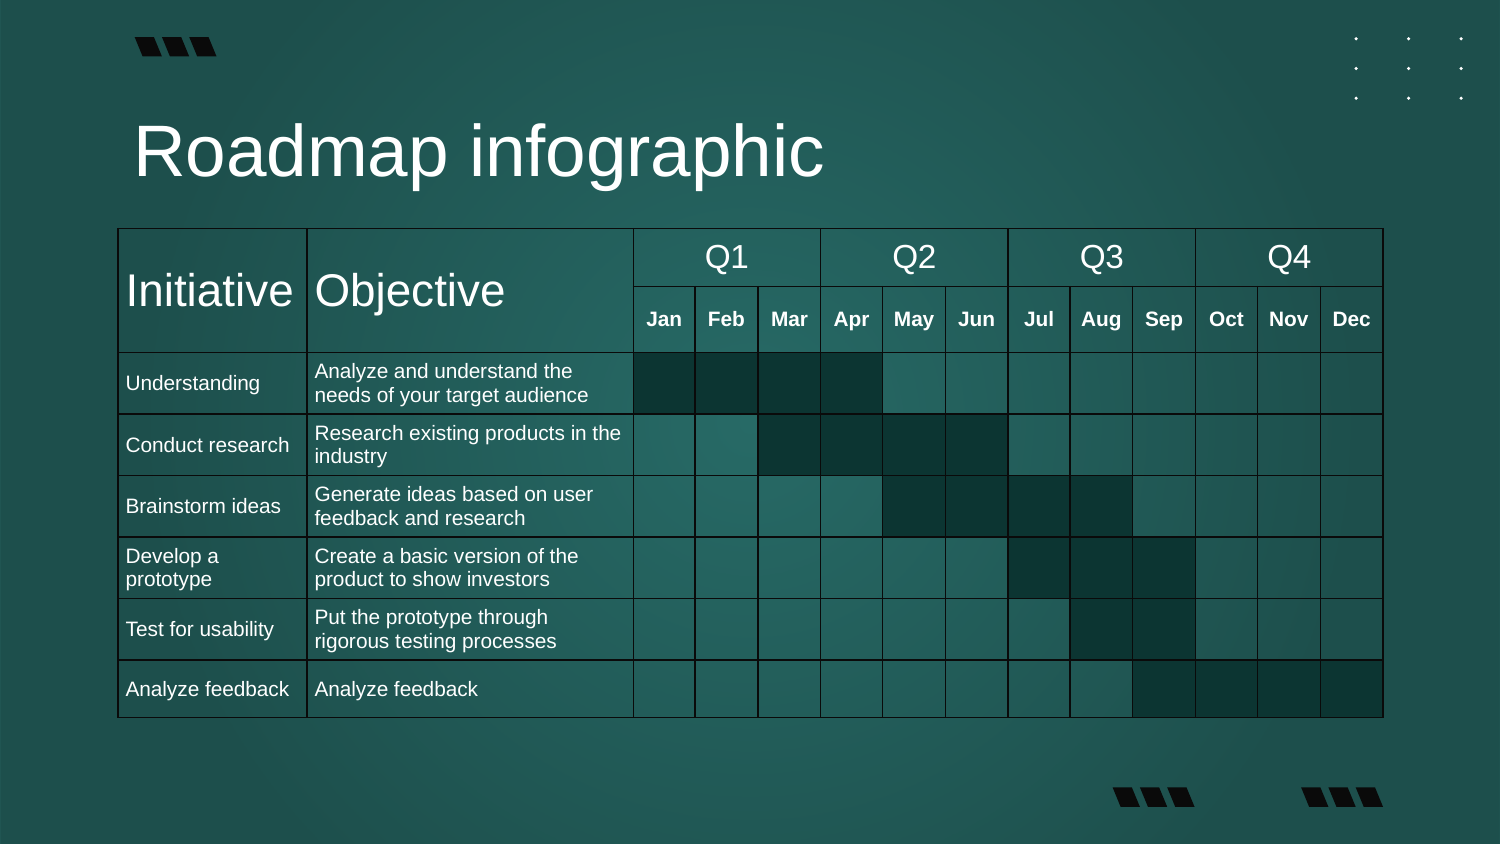

# Roadmap infographic
| Initiative | Objective | Q1 |  |  | Q2 |  |  | Q3 |  |  | Q4 |  |  |
| --- | --- | --- | --- | --- | --- | --- | --- | --- | --- | --- | --- | --- | --- |
|  |  | Jan | Feb | Mar | Apr | May | Jun | Jul | Aug | Sep | Oct | Nov | Dec |
| Understanding | Analyze and understand the needs of your target audience |  |  |  |  |  |  |  |  |  |  |  |  |
| Conduct research | Research existing products in the industry |  |  |  |  |  |  |  |  |  |  |  |  |
| Brainstorm ideas | Generate ideas based on user feedback and research |  |  |  |  |  |  |  |  |  |  |  |  |
| Develop a prototype | Create a basic version of the product to show investors |  |  |  |  |  |  |  |  |  |  |  |  |
| Test for usability | Put the prototype through rigorous testing processes |  |  |  |  |  |  |  |  |  |  |  |  |
| Analyze feedback | Analyze feedback |  |  |  |  |  |  |  |  |  |  |  |  |